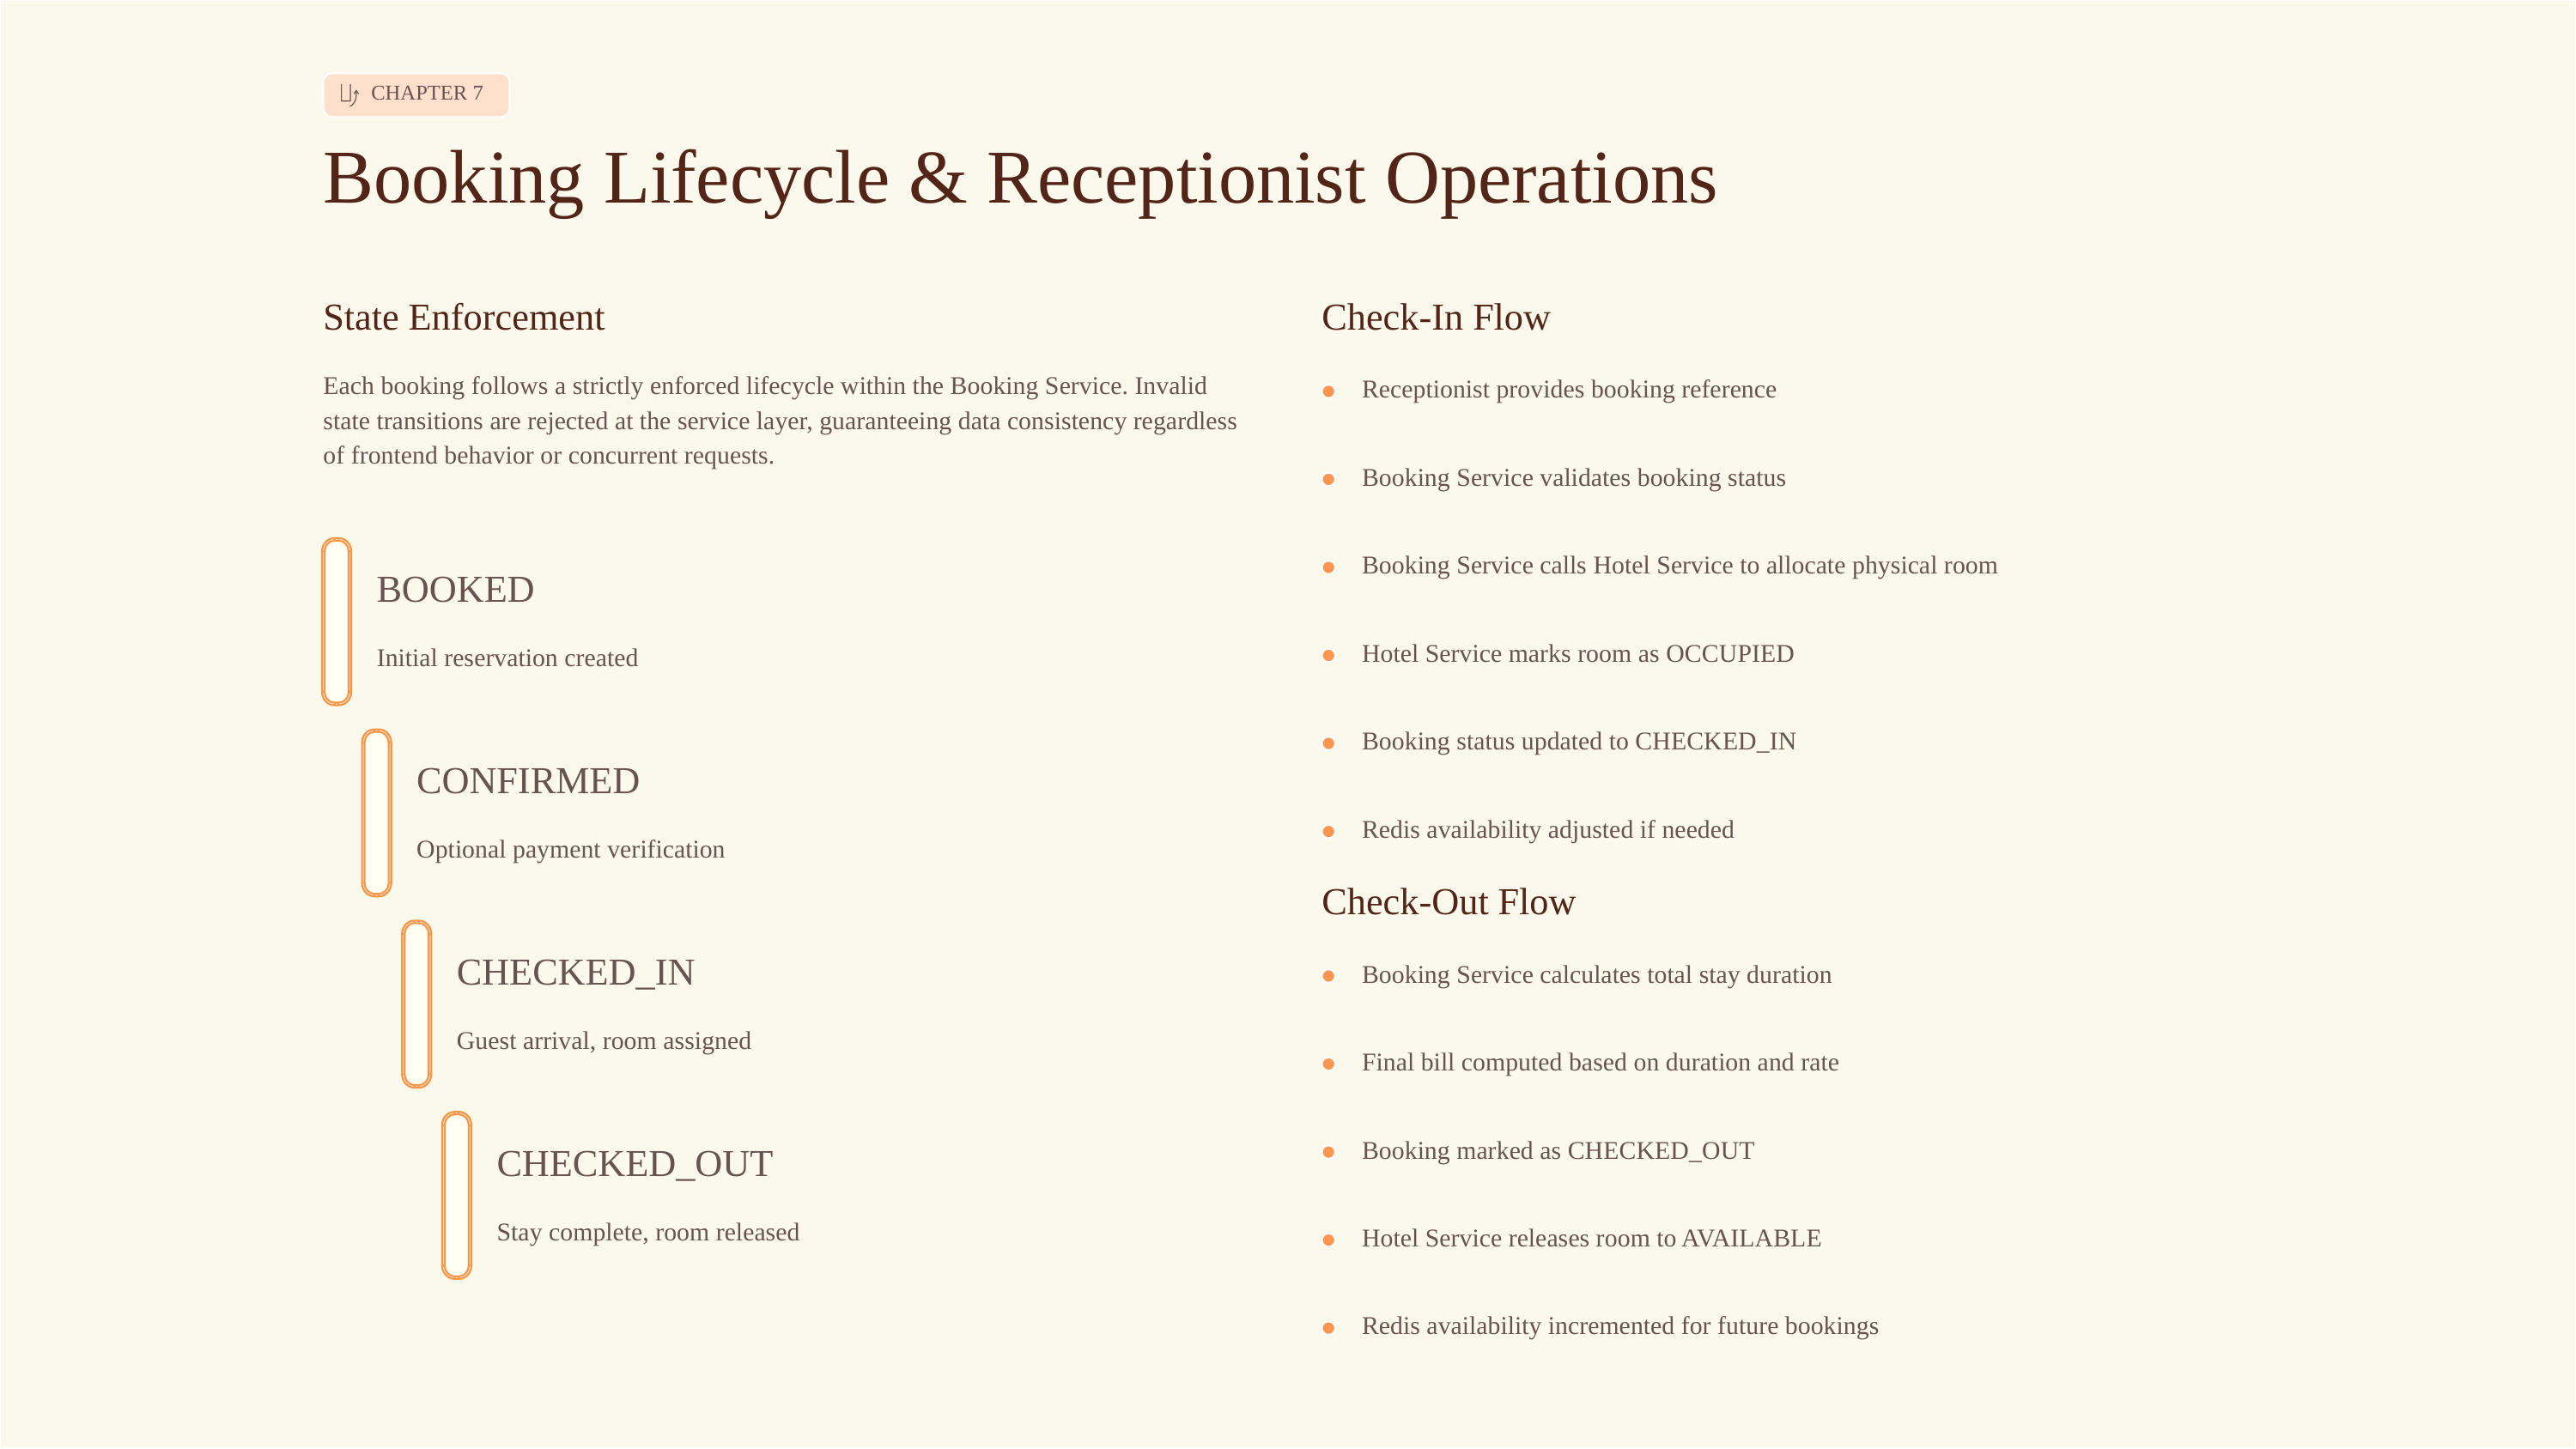

CHAPTER 7

Booking Lifecycle & Receptionist Operations
State Enforcement
Check-In Flow
Each booking follows a strictly enforced lifecycle within the Booking Service. Invalid state transitions are rejected at the service layer, guaranteeing data consistency regardless of frontend behavior or concurrent requests.
Receptionist provides booking reference

Booking Service validates booking status

Booking Service calls Hotel Service to allocate physical room
BOOKED

Hotel Service marks room as OCCUPIED
Initial reservation created

Booking status updated to CHECKED_IN

CONFIRMED
Redis availability adjusted if needed

Optional payment verification
Check-Out Flow

CHECKED_IN
Booking Service calculates total stay duration

Guest arrival, room assigned
Final bill computed based on duration and rate

Booking marked as CHECKED_OUT
CHECKED_OUT

Stay complete, room released
Hotel Service releases room to AVAILABLE

Redis availability incremented for future bookings